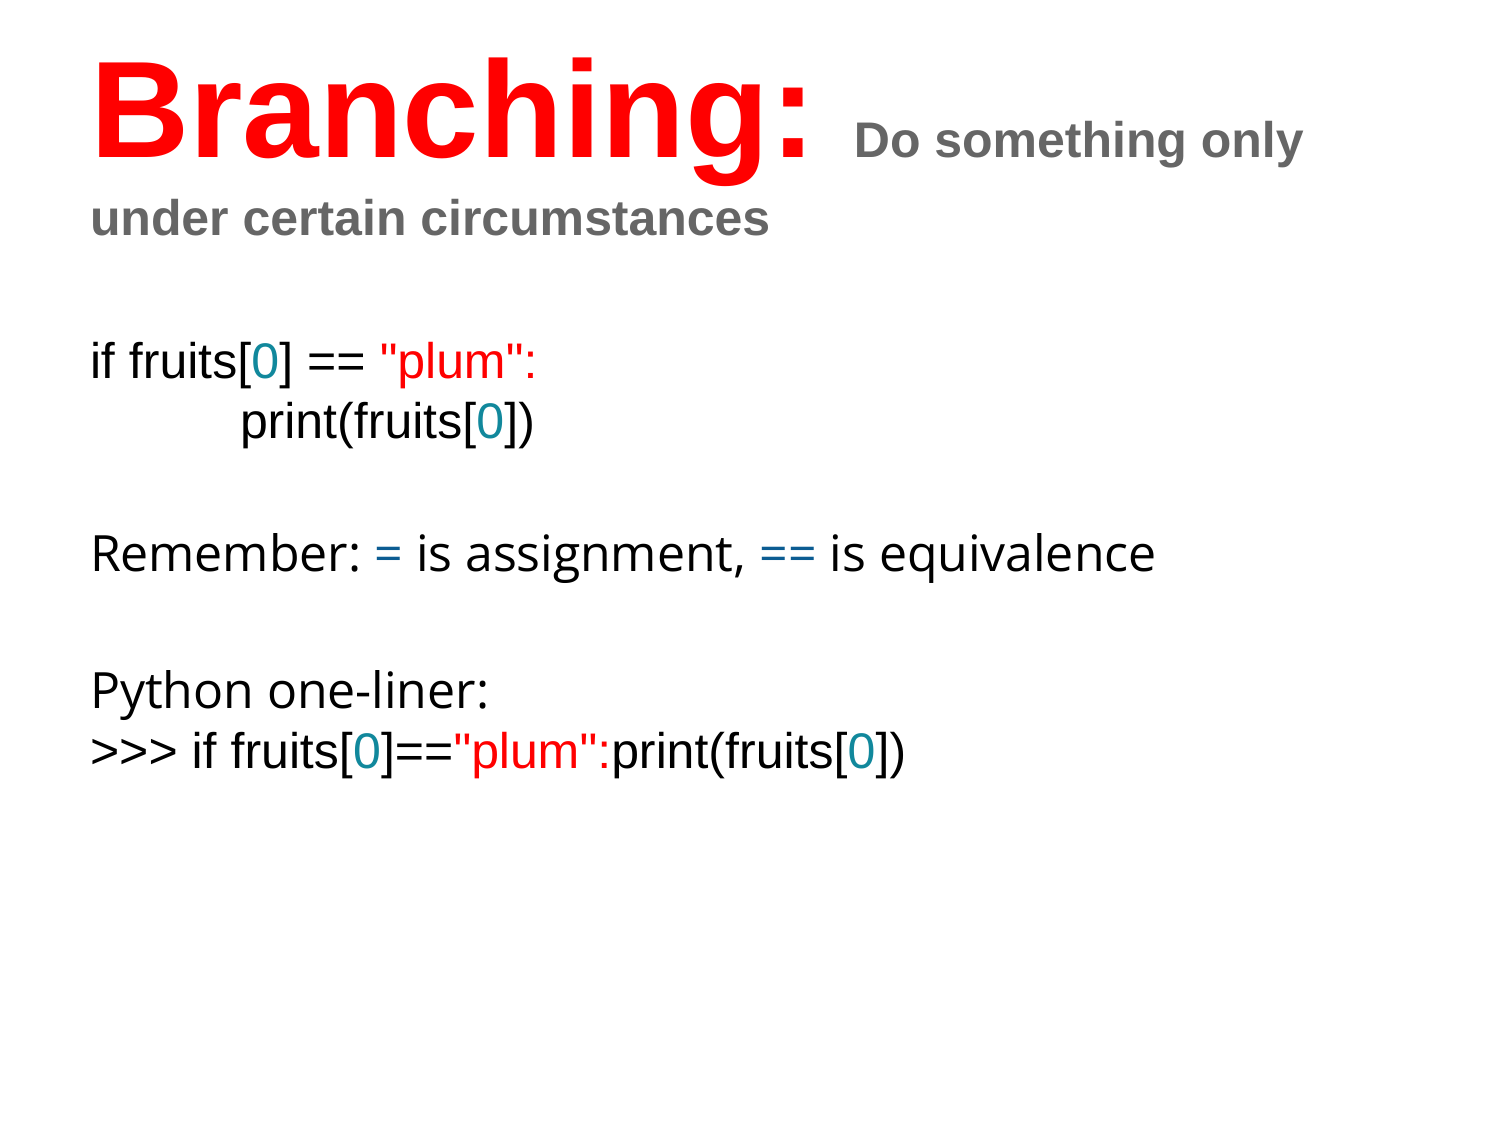

# Branching: Do something only under certain circumstances
if fruits[0] == "plum":
	print(fruits[0])

Remember: = is assignment, == is equivalence

Python one-liner:
>>> if fruits[0]=="plum":print(fruits[0])